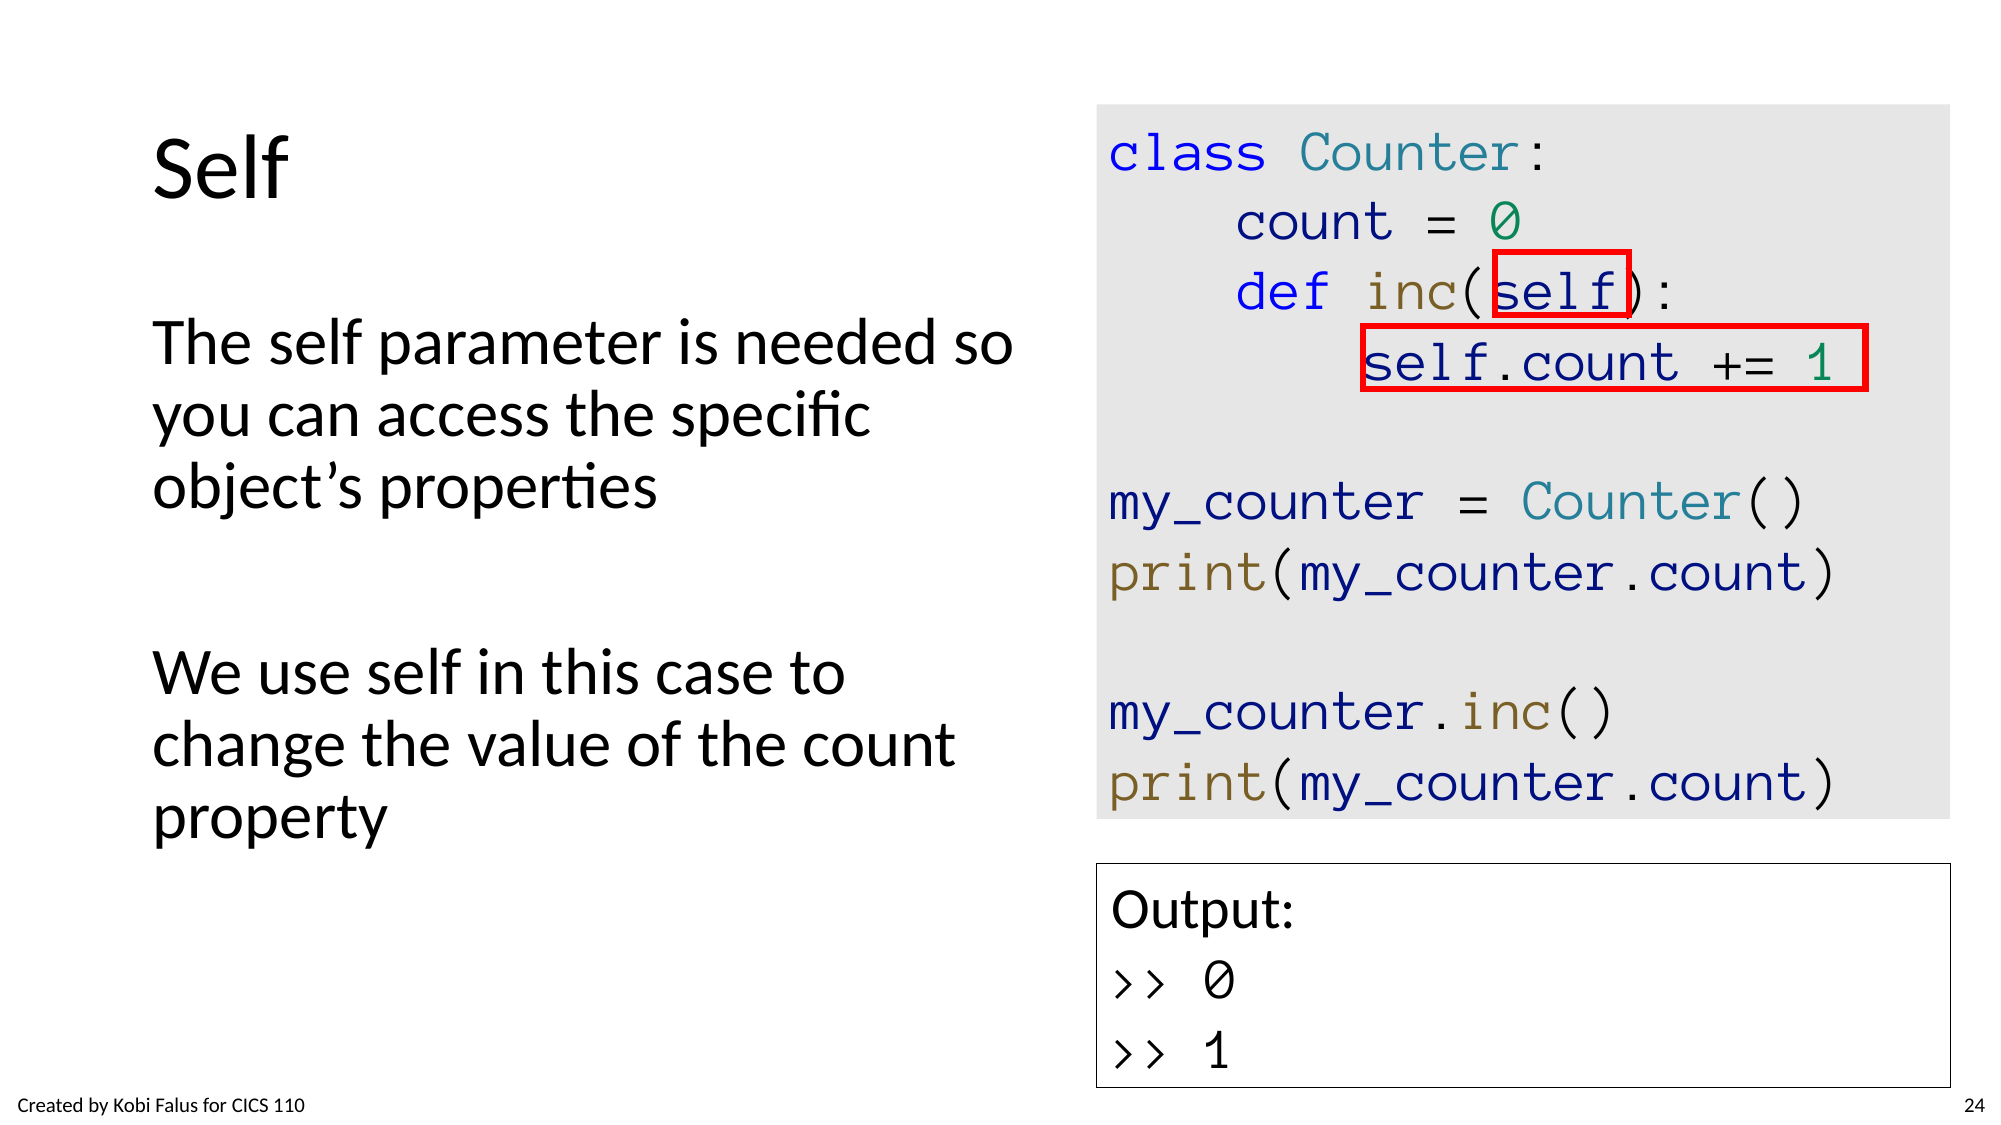

# Self
class Counter:
    count = 0
    def inc(self):
        self.count += 1
my_counter = Counter()
print(my_counter.count)
my_counter.inc()
print(my_counter.count)

The self parameter is needed so you can access the specific object’s properties

We use self in this case to change the value of the count property

Output:
>> 0
>> 1